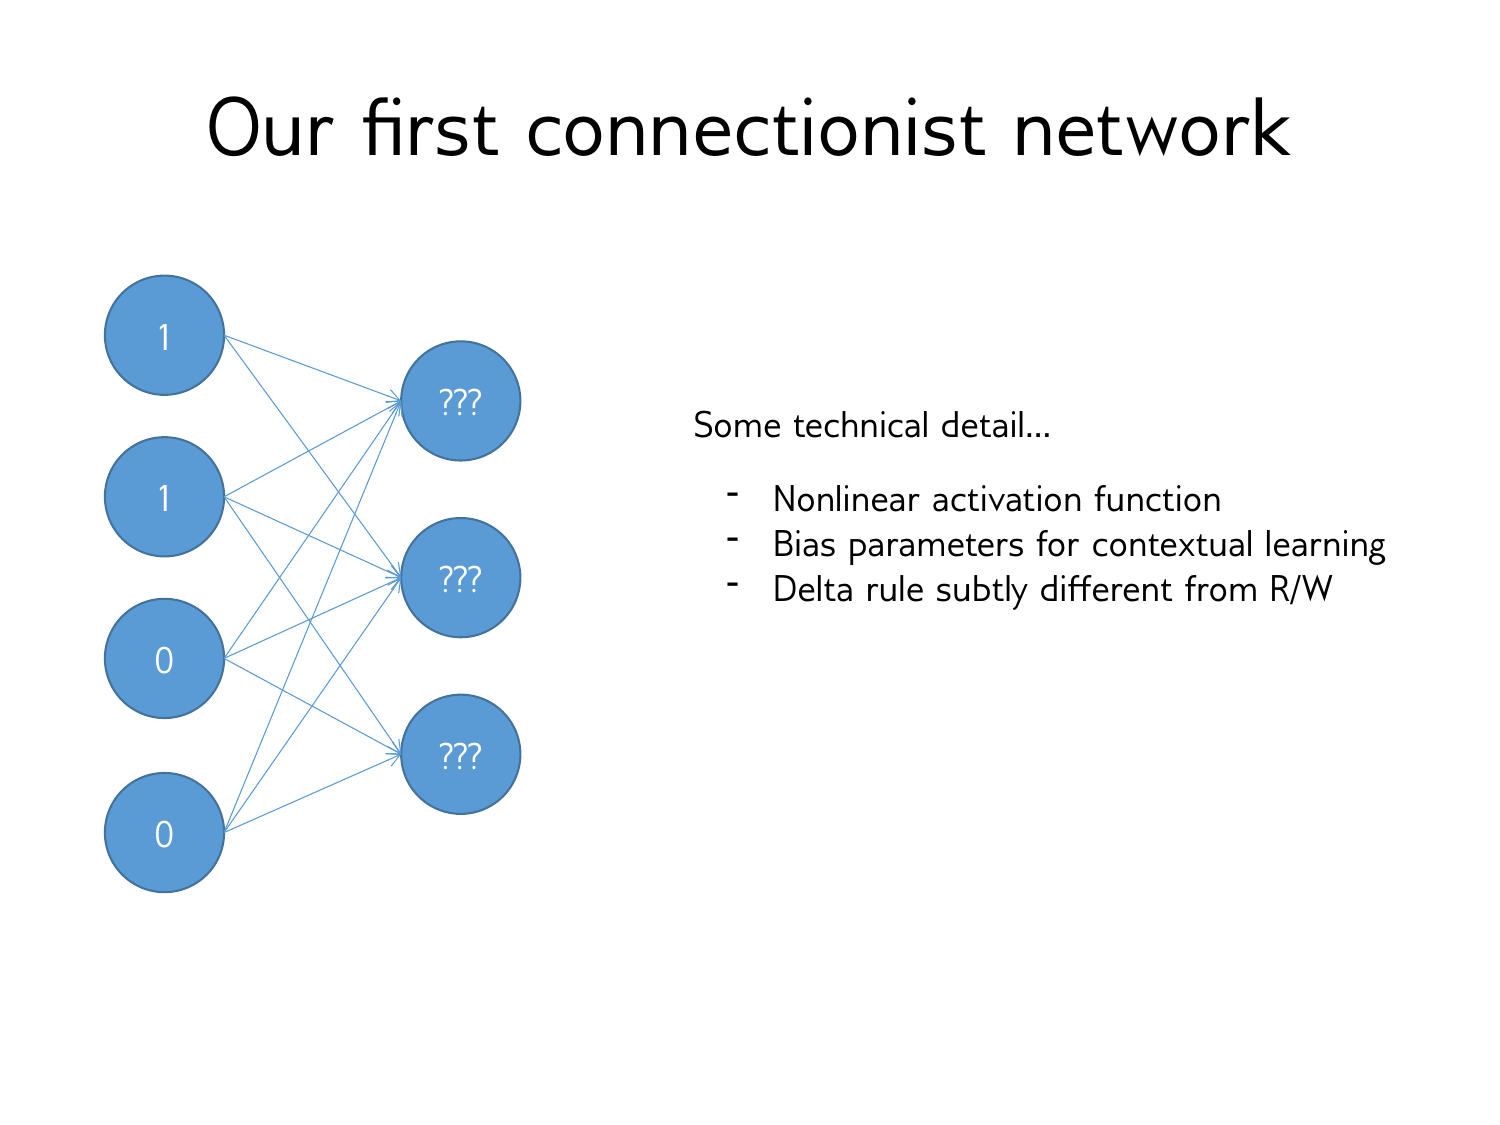

# Our first connectionist network
1
???
Some technical detail…
1
Nonlinear activation function
Bias parameters for contextual learning
Delta rule subtly different from R/W
???
0
???
0